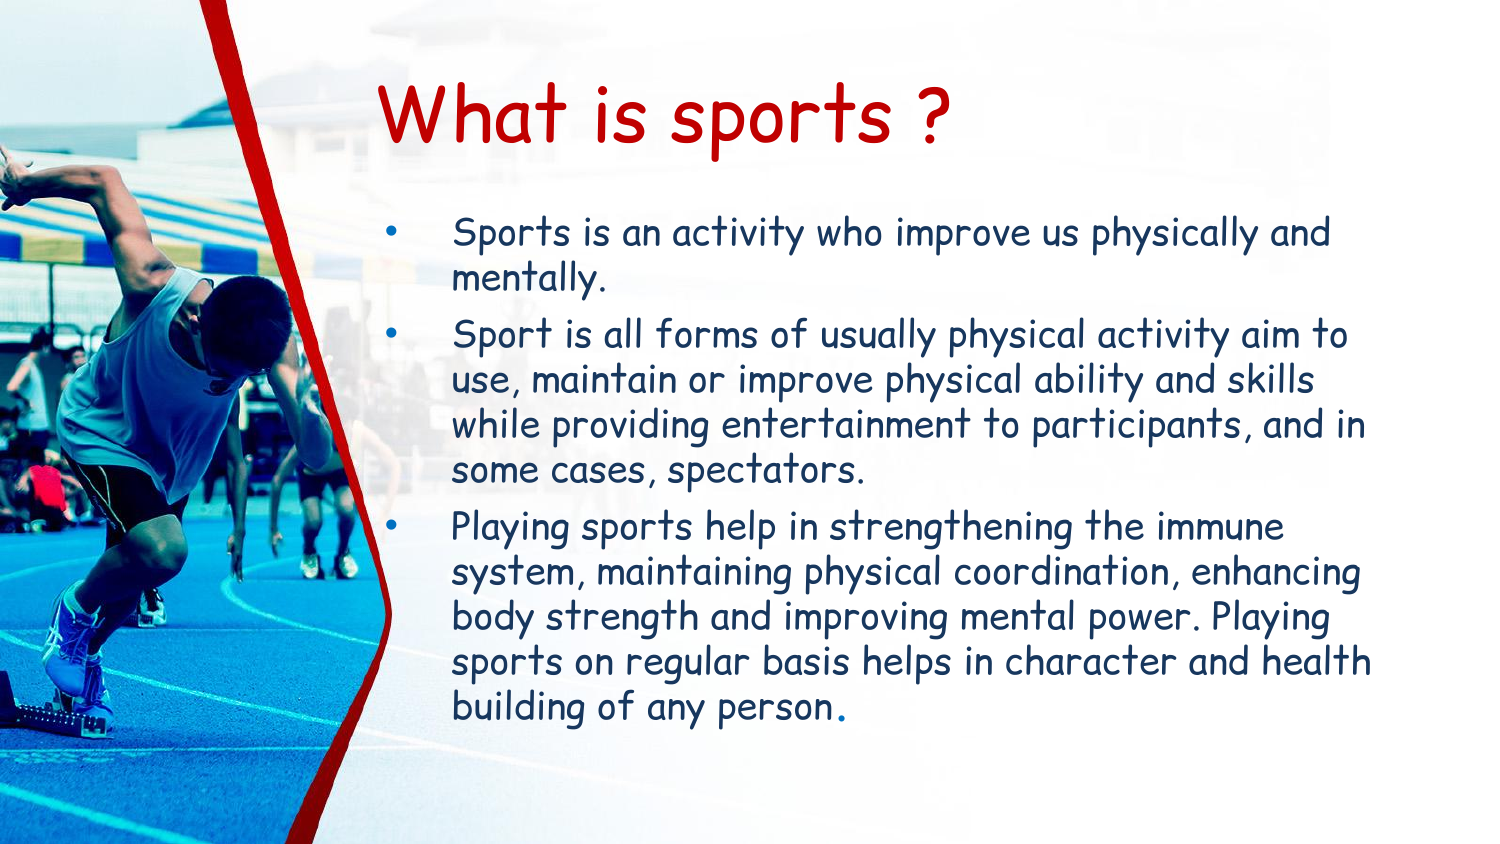

# What is sports ?

Sports is an activity who improve us physically and mentally.
Sport is all forms of usually physical activity aim to use, maintain or improve physical ability and skills while providing entertainment to participants, and in some cases, spectators.
Playing sports help in strengthening the immune system, maintaining physical coordination, enhancing body strength and improving mental power. Playing sports on regular basis helps in character and health building of any person.